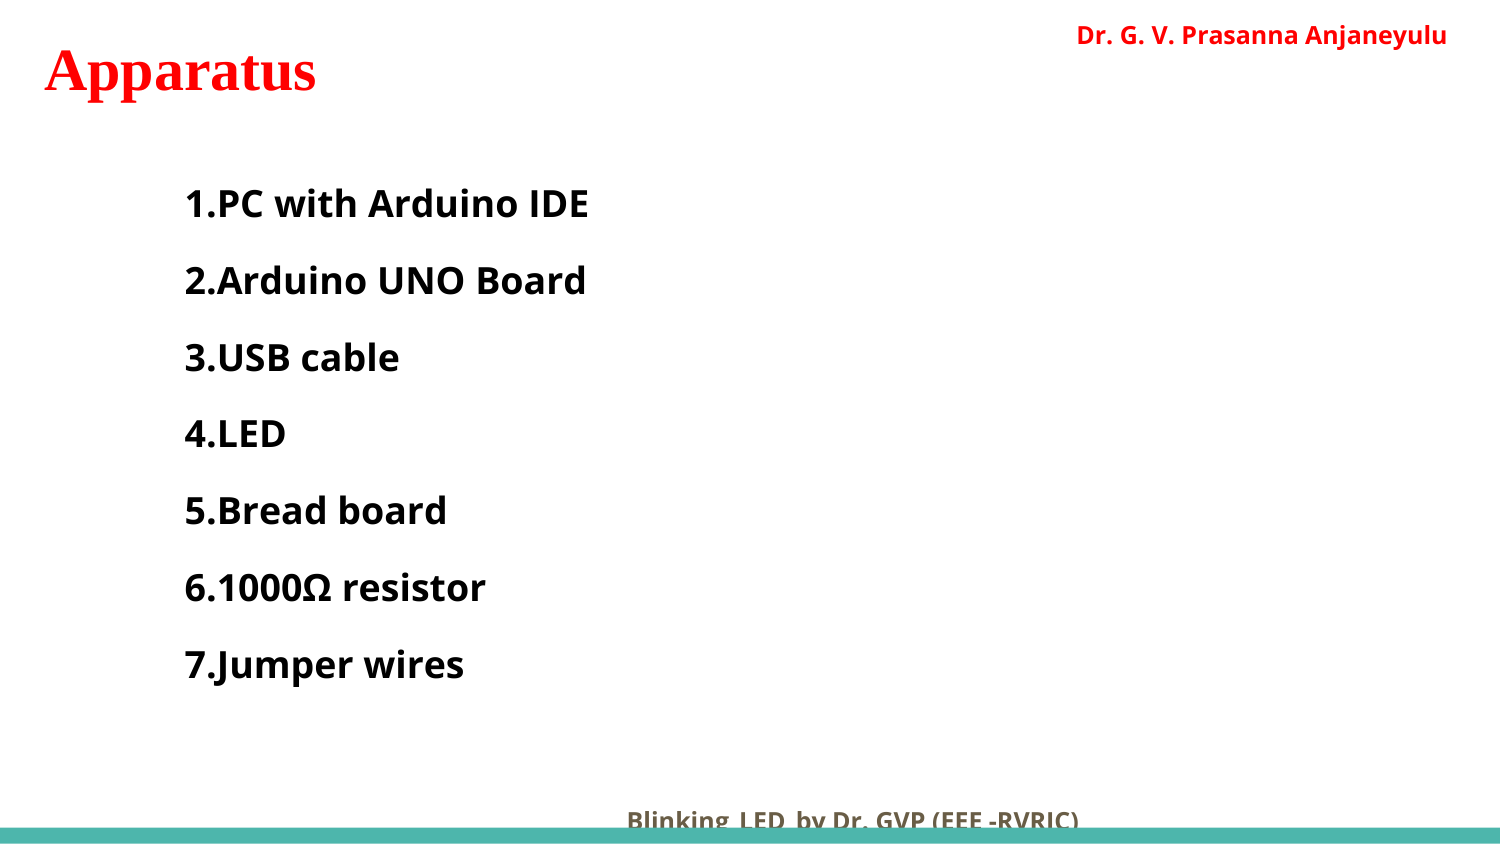

# Apparatus
1.PC with Arduino IDE
2.Arduino UNO Board
3.USB cable
4.LED
5.Bread board
6.1000Ω resistor
7.Jumper wires